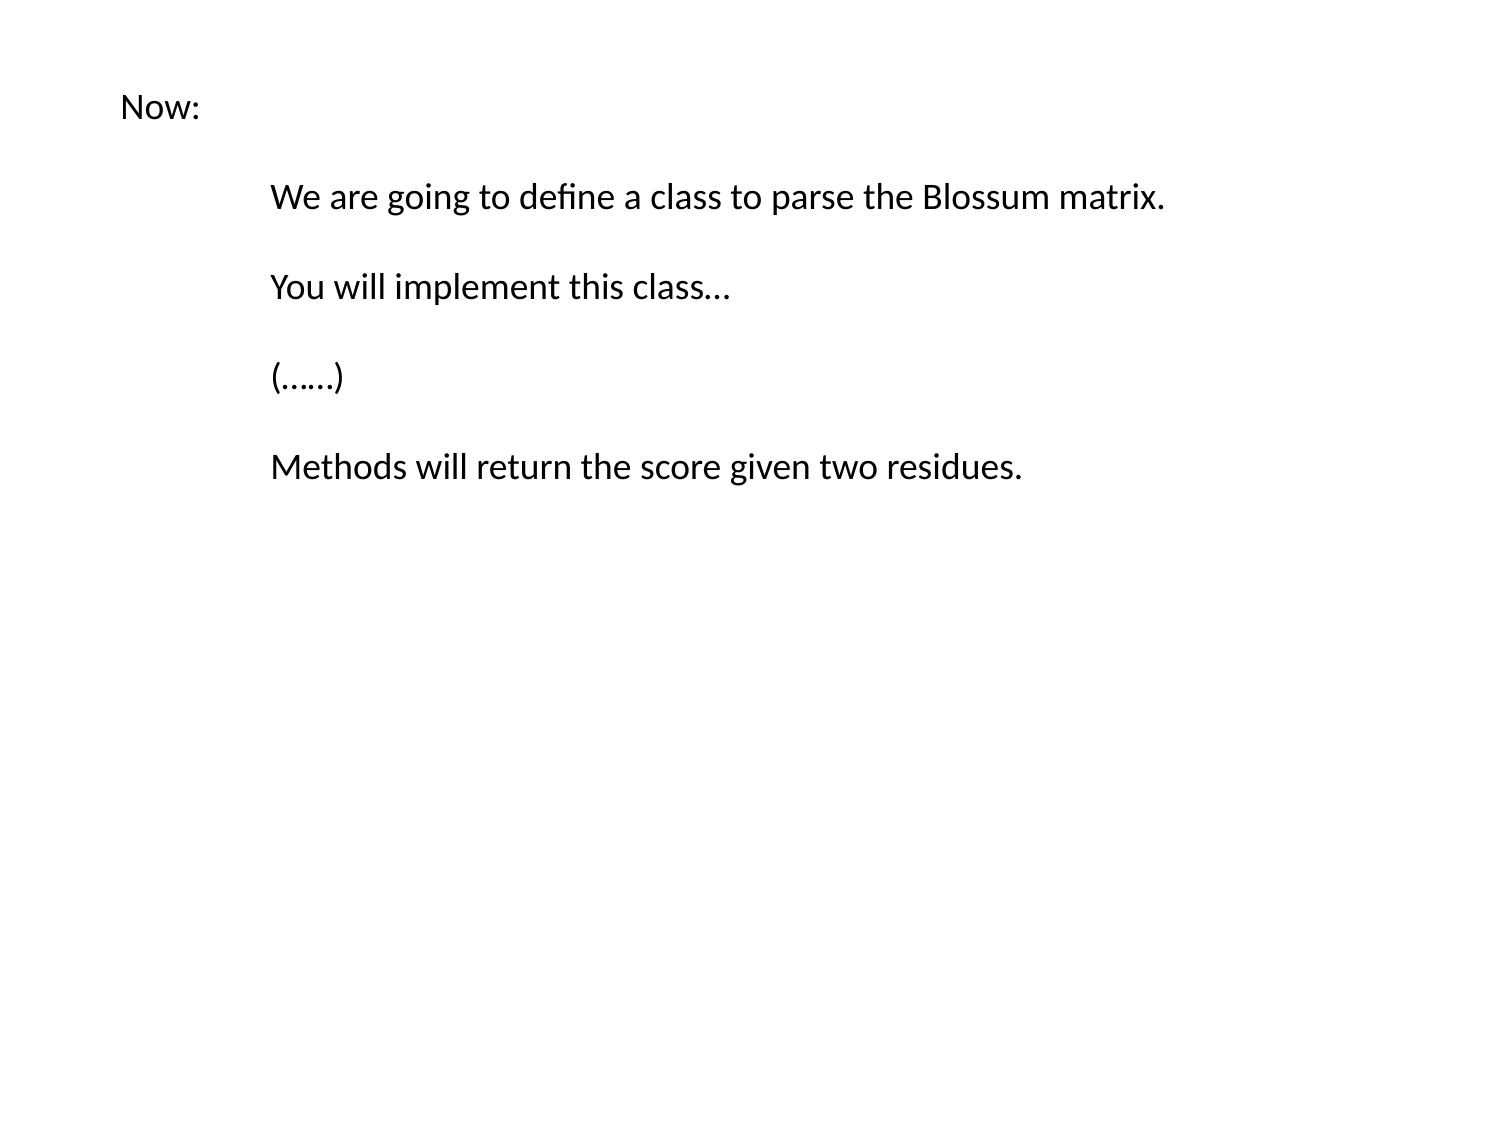

Now:

	We are going to define a class to parse the Blossum matrix.

	You will implement this class…

	(……)

	Methods will return the score given two residues.